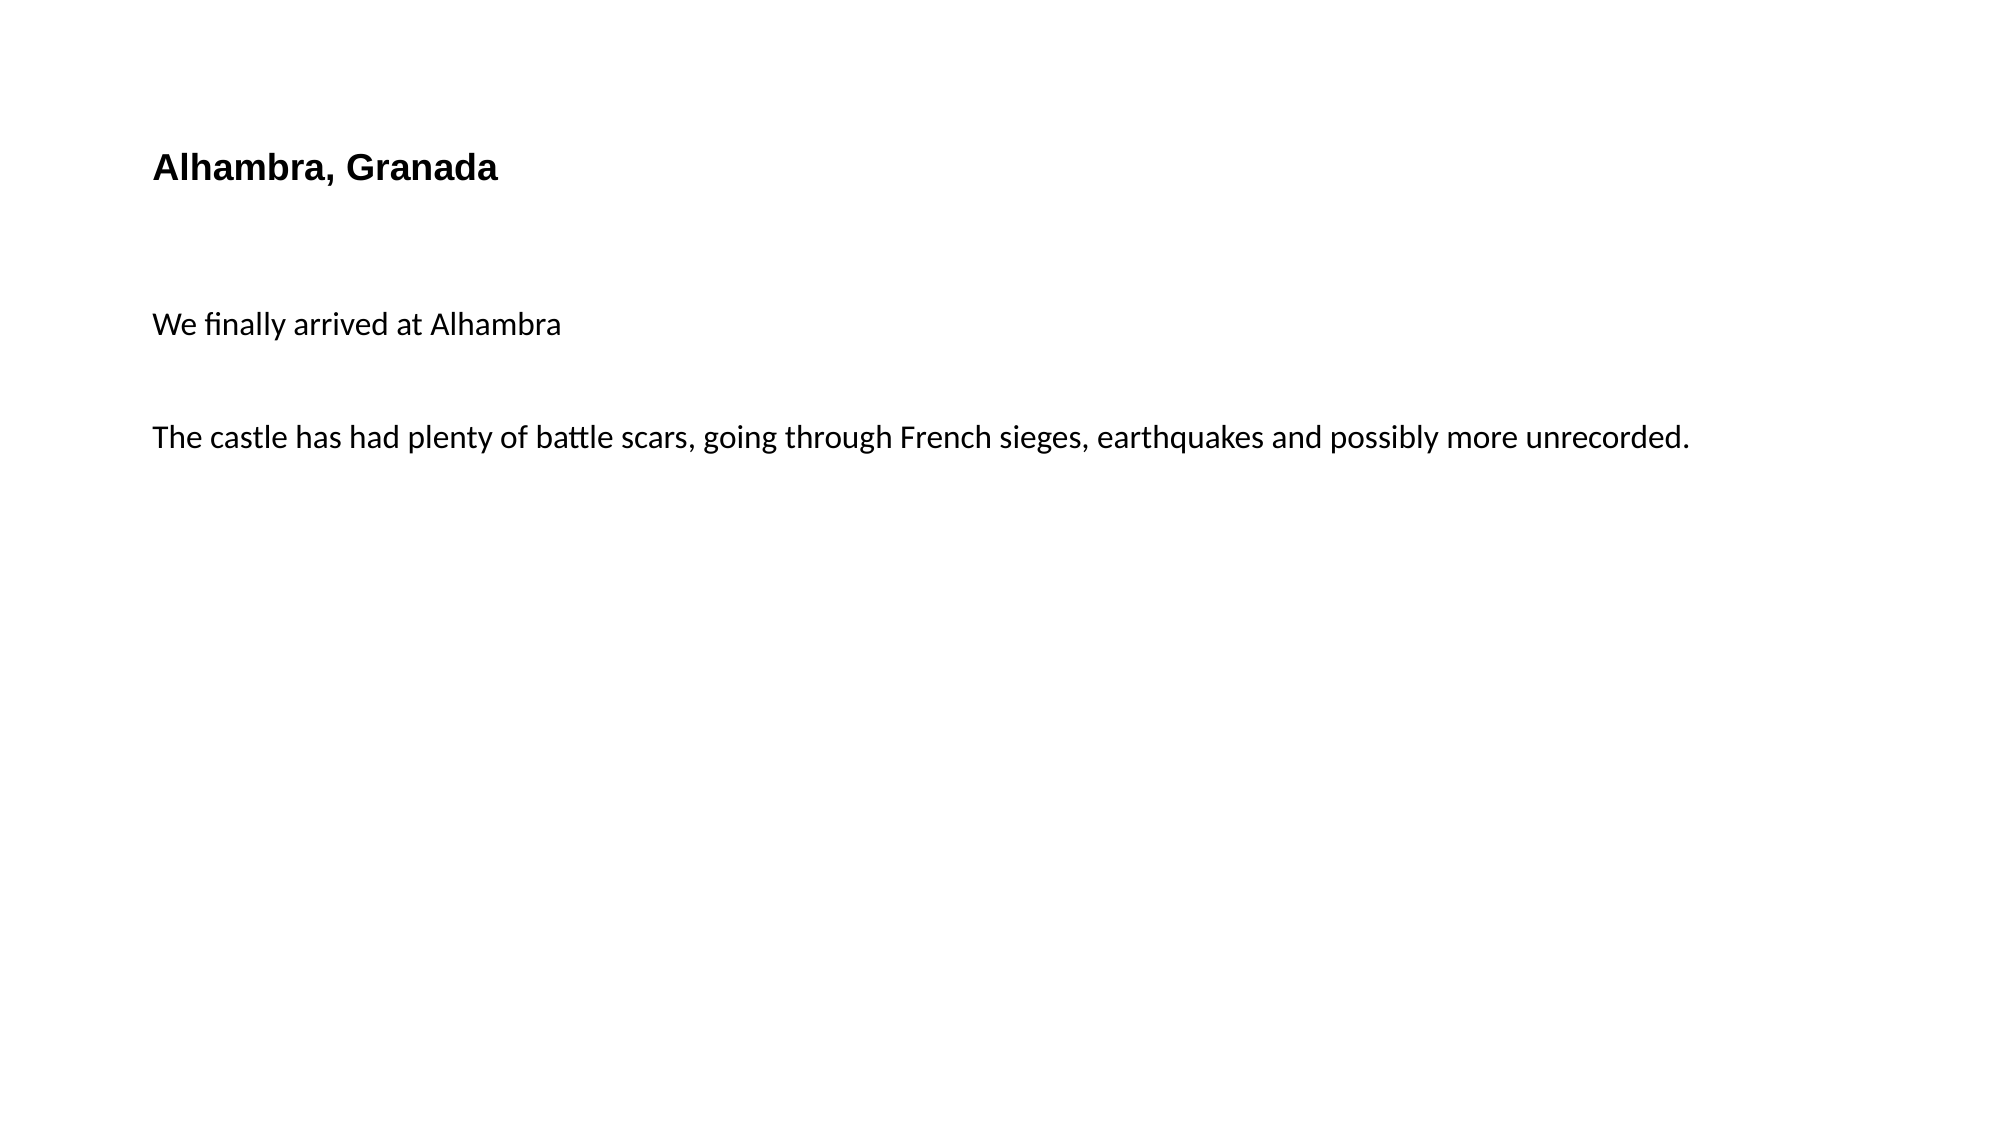

# Alhambra, Granada
We finally arrived at Alhambra

The castle has had plenty of battle scars, going through French sieges, earthquakes and possibly more unrecorded.